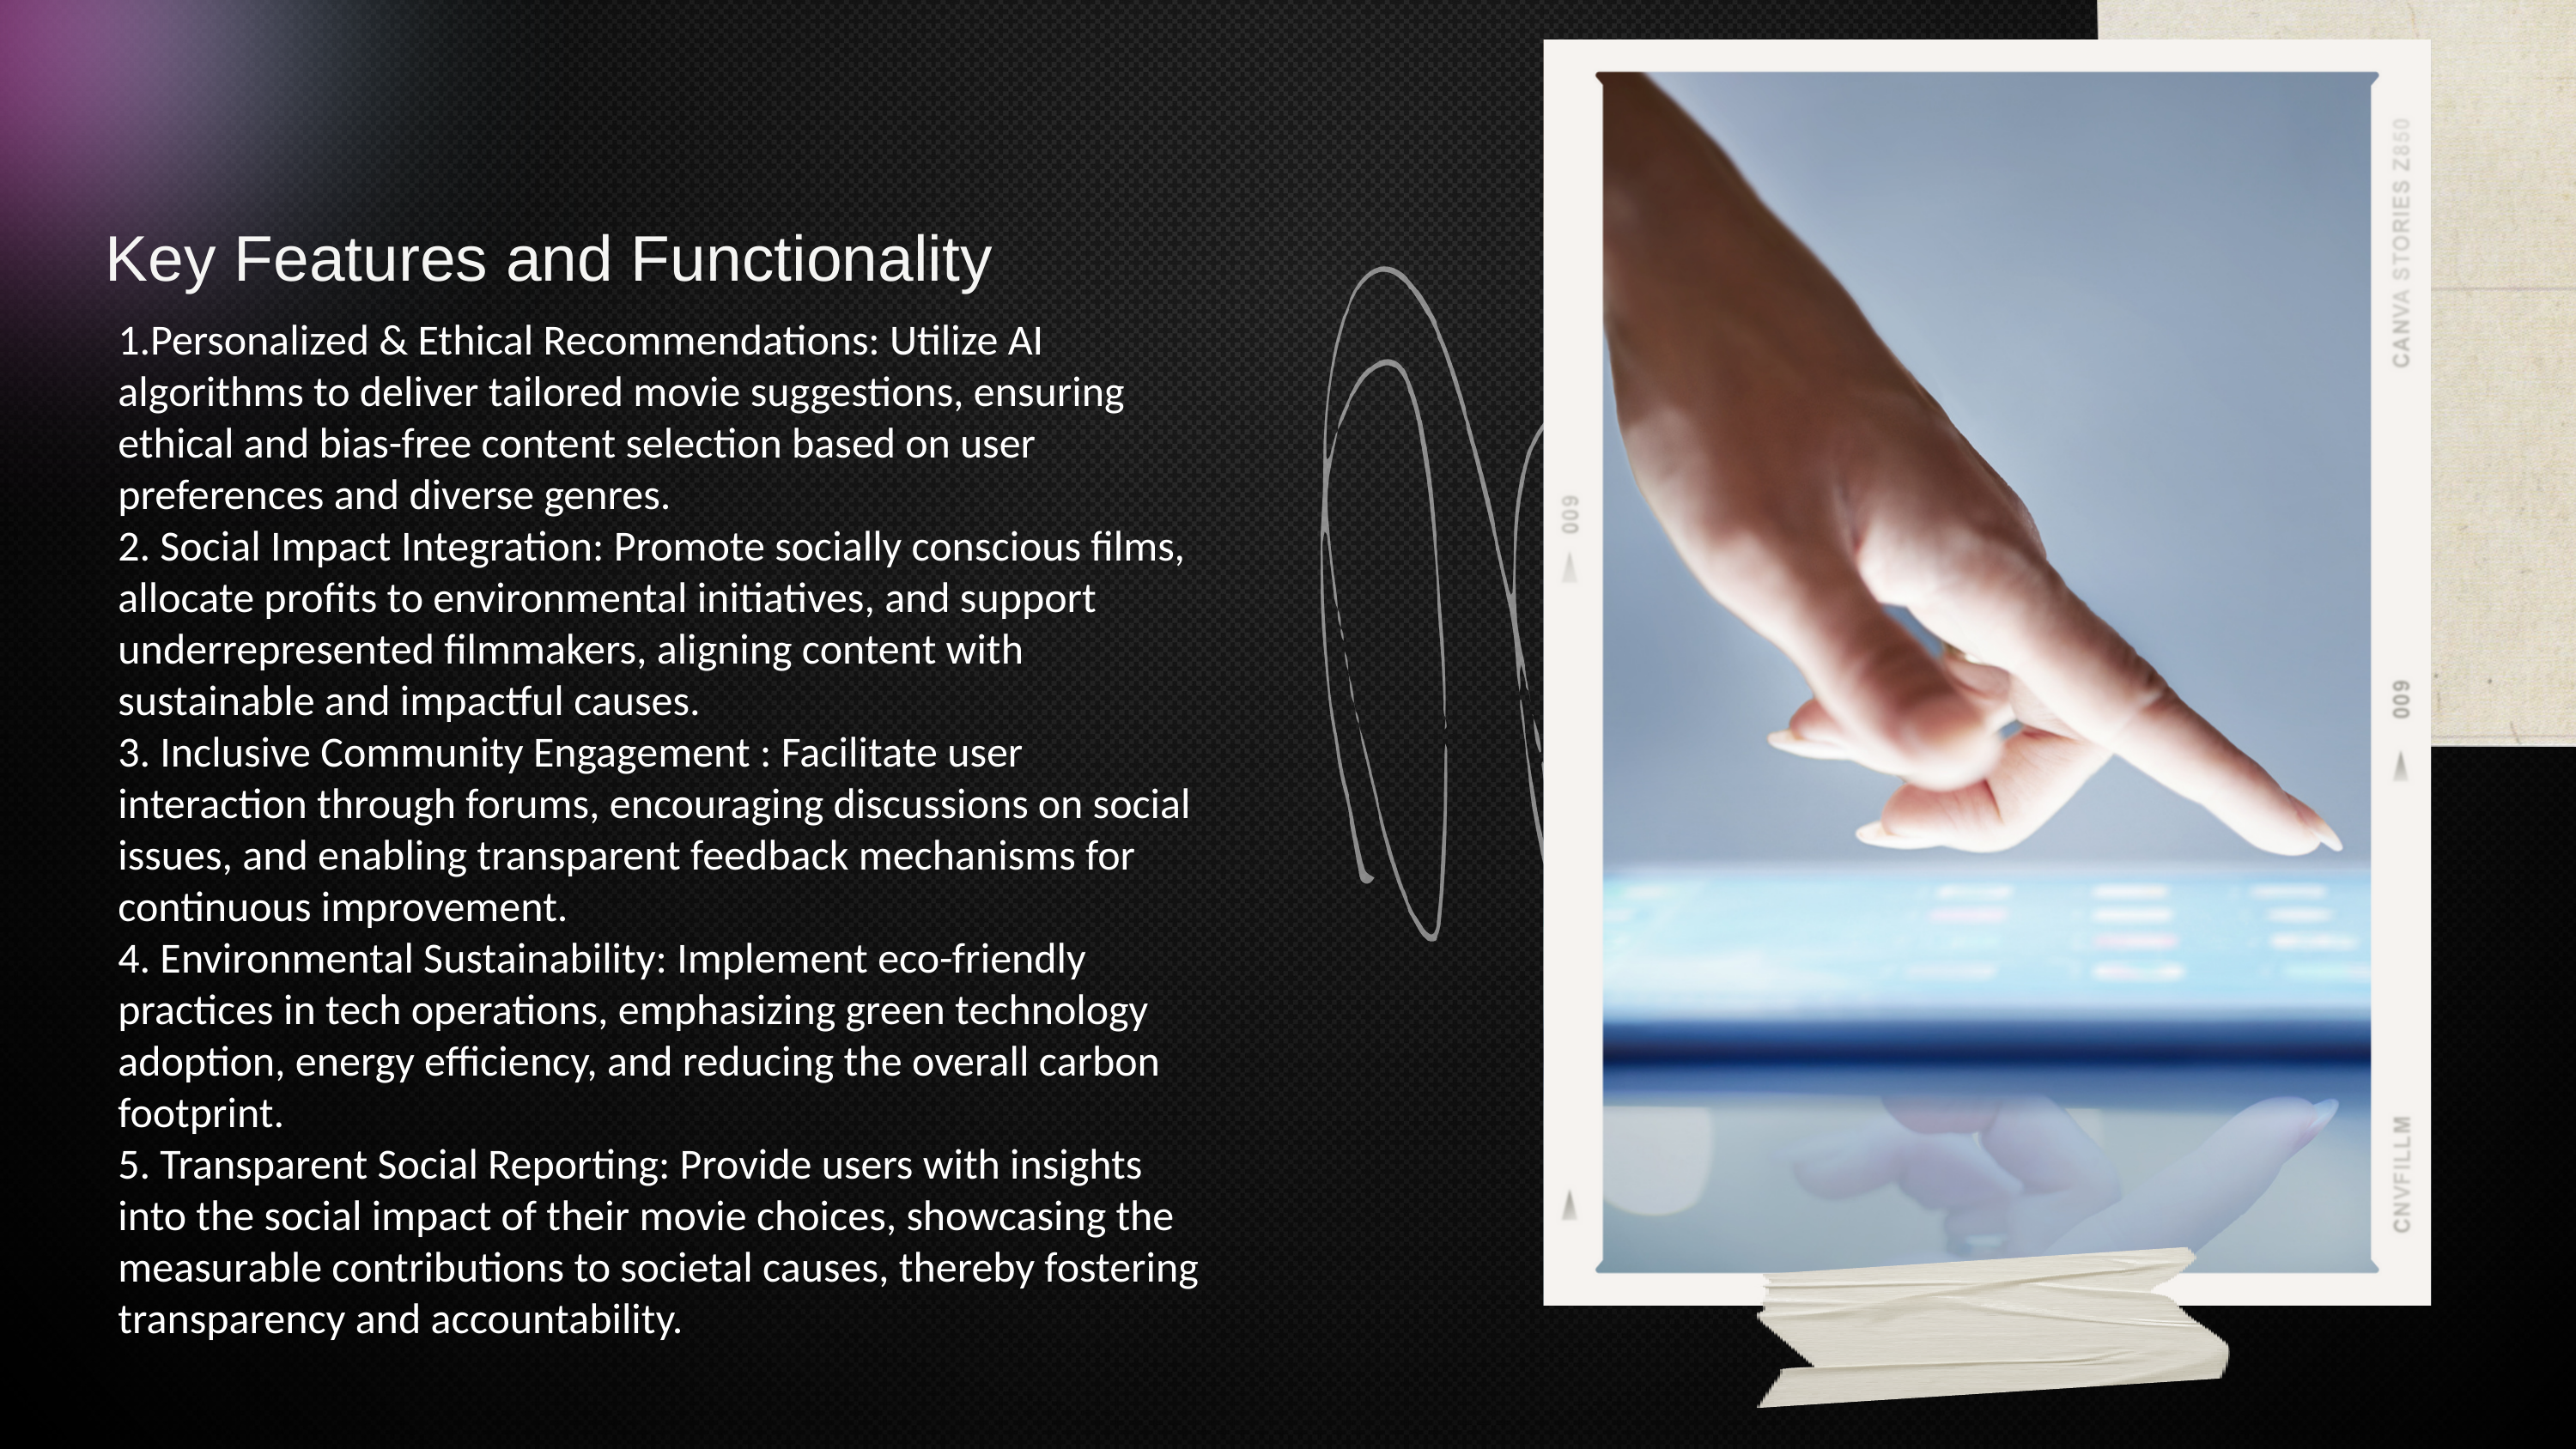

Key Features and Functionality

1.Personalized & Ethical Recommendations: Utilize AI algorithms to deliver tailored movie suggestions, ensuring ethical and bias-free content selection based on user preferences and diverse genres.
2. Social Impact Integration: Promote socially conscious films, allocate profits to environmental initiatives, and support underrepresented filmmakers, aligning content with sustainable and impactful causes.
3. Inclusive Community Engagement : Facilitate user interaction through forums, encouraging discussions on social issues, and enabling transparent feedback mechanisms for continuous improvement.
4. Environmental Sustainability: Implement eco-friendly practices in tech operations, emphasizing green technology adoption, energy efficiency, and reducing the overall carbon footprint.
5. Transparent Social Reporting: Provide users with insights into the social impact of their movie choices, showcasing the measurable contributions to societal causes, thereby fostering transparency and accountability.